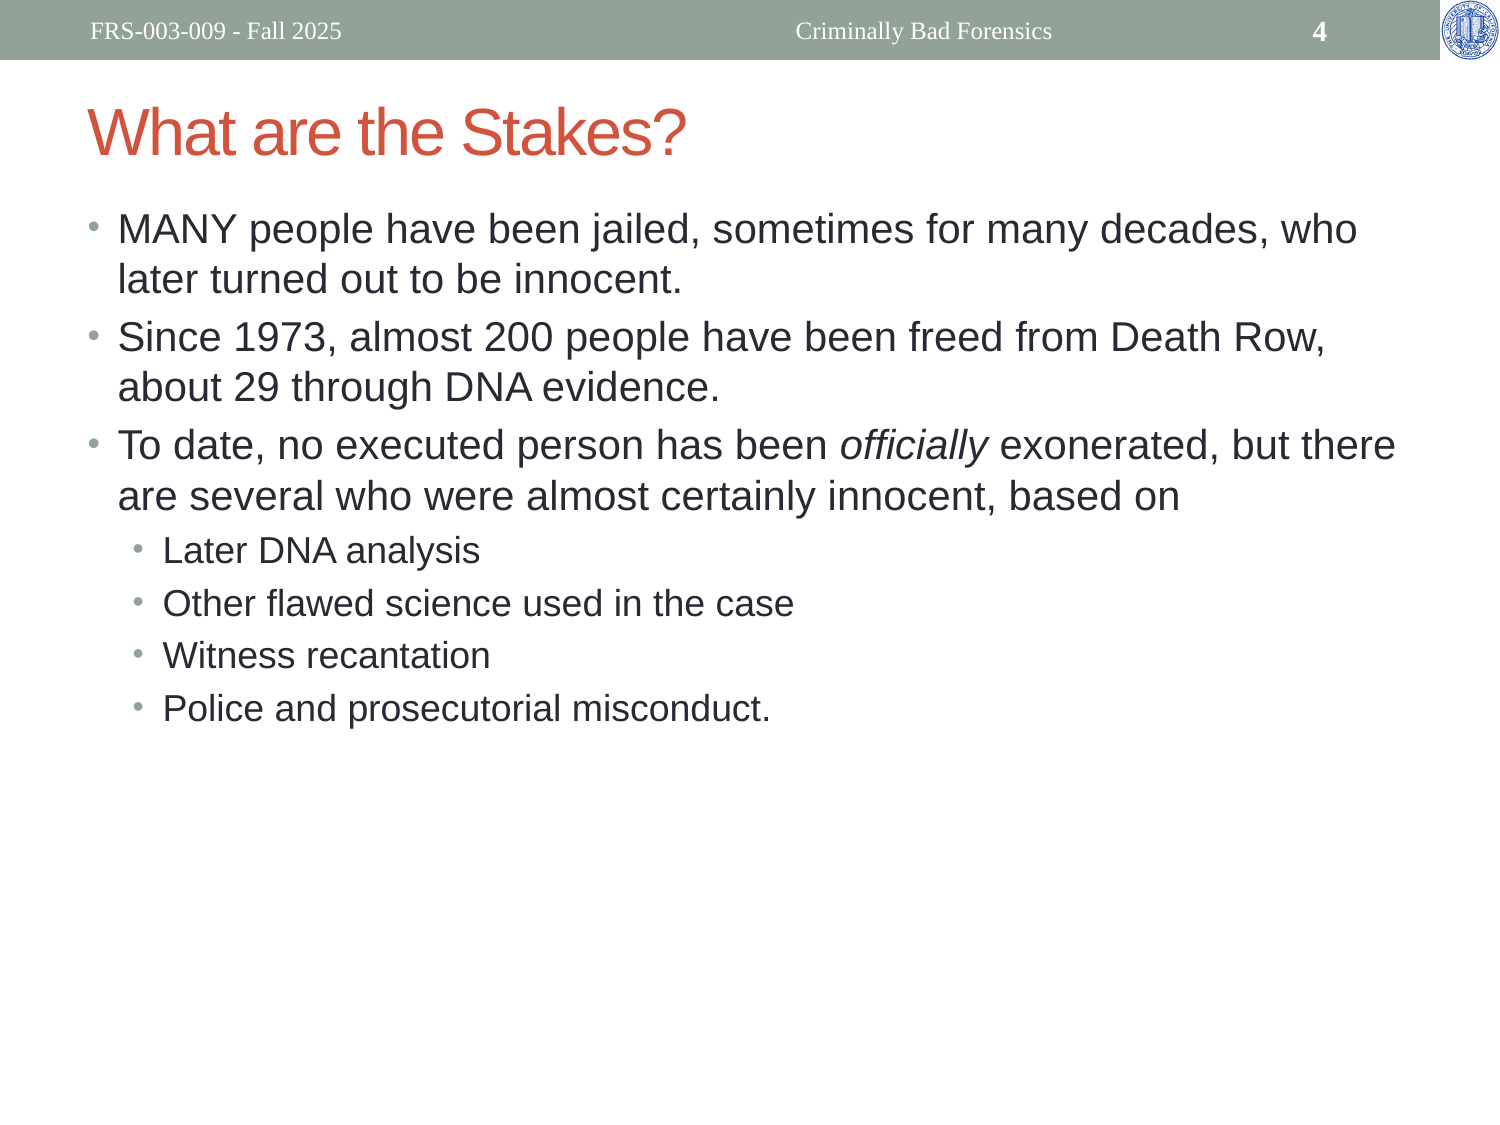

FRS-003-009 - Fall 2025
Criminally Bad Forensics
4
# What are the Stakes?
MANY people have been jailed, sometimes for many decades, who later turned out to be innocent.
Since 1973, almost 200 people have been freed from Death Row, about 29 through DNA evidence.
To date, no executed person has been officially exonerated, but there are several who were almost certainly innocent, based on
Later DNA analysis
Other flawed science used in the case
Witness recantation
Police and prosecutorial misconduct.